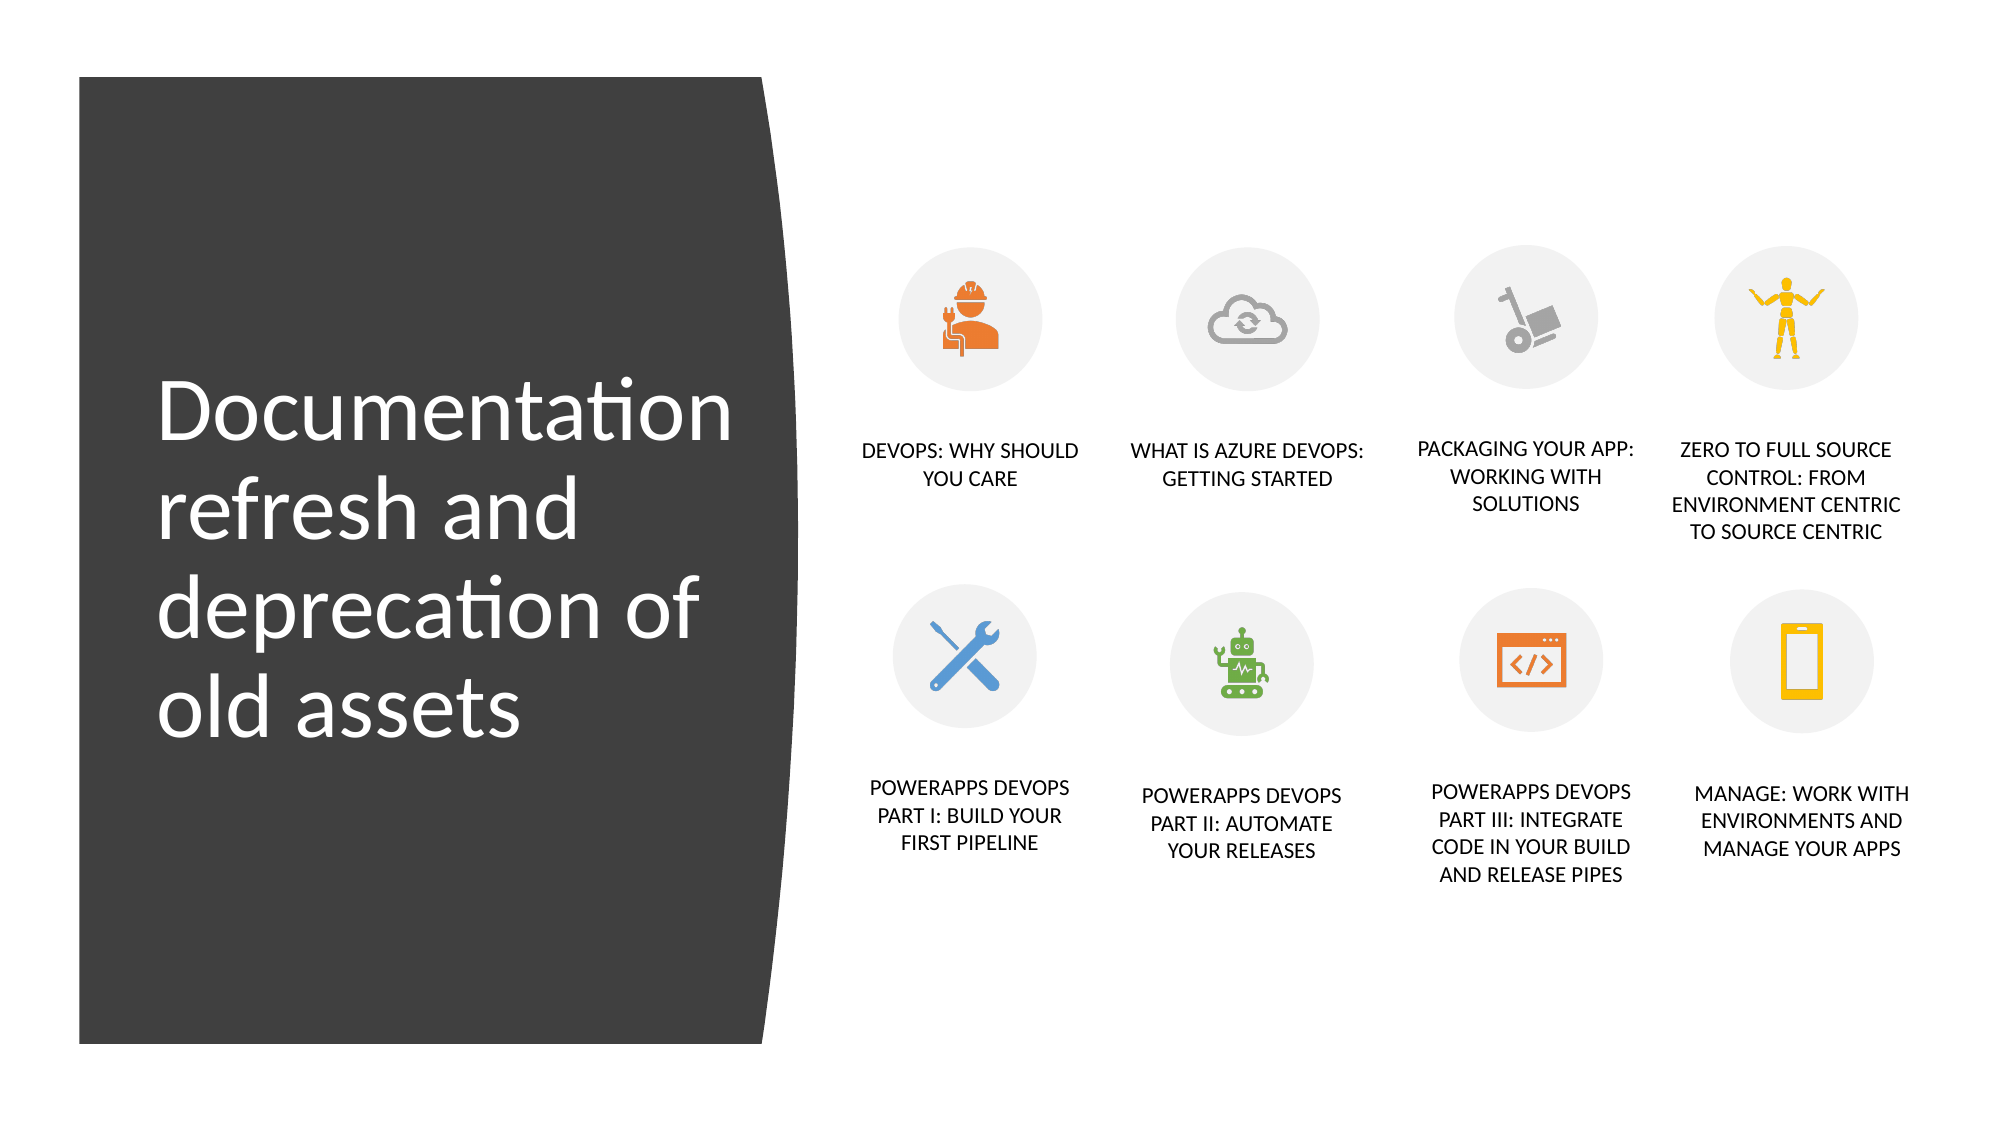

DevOps: Why should you care
What is Azure DevOps: Getting Started
Zero to Full Source control: From Environment centric to Source centric
PowerApps DevOps Part I: Build your first Pipeline
PowerApps DevOps Part II: Automate your releases
PowerApps DevOps Part III: Integrate Code in your build and release Pipes
Packaging your app: Working with Solutions
Manage: Work with Environments and manage your apps

# Documentation refresh and deprecation of old assets